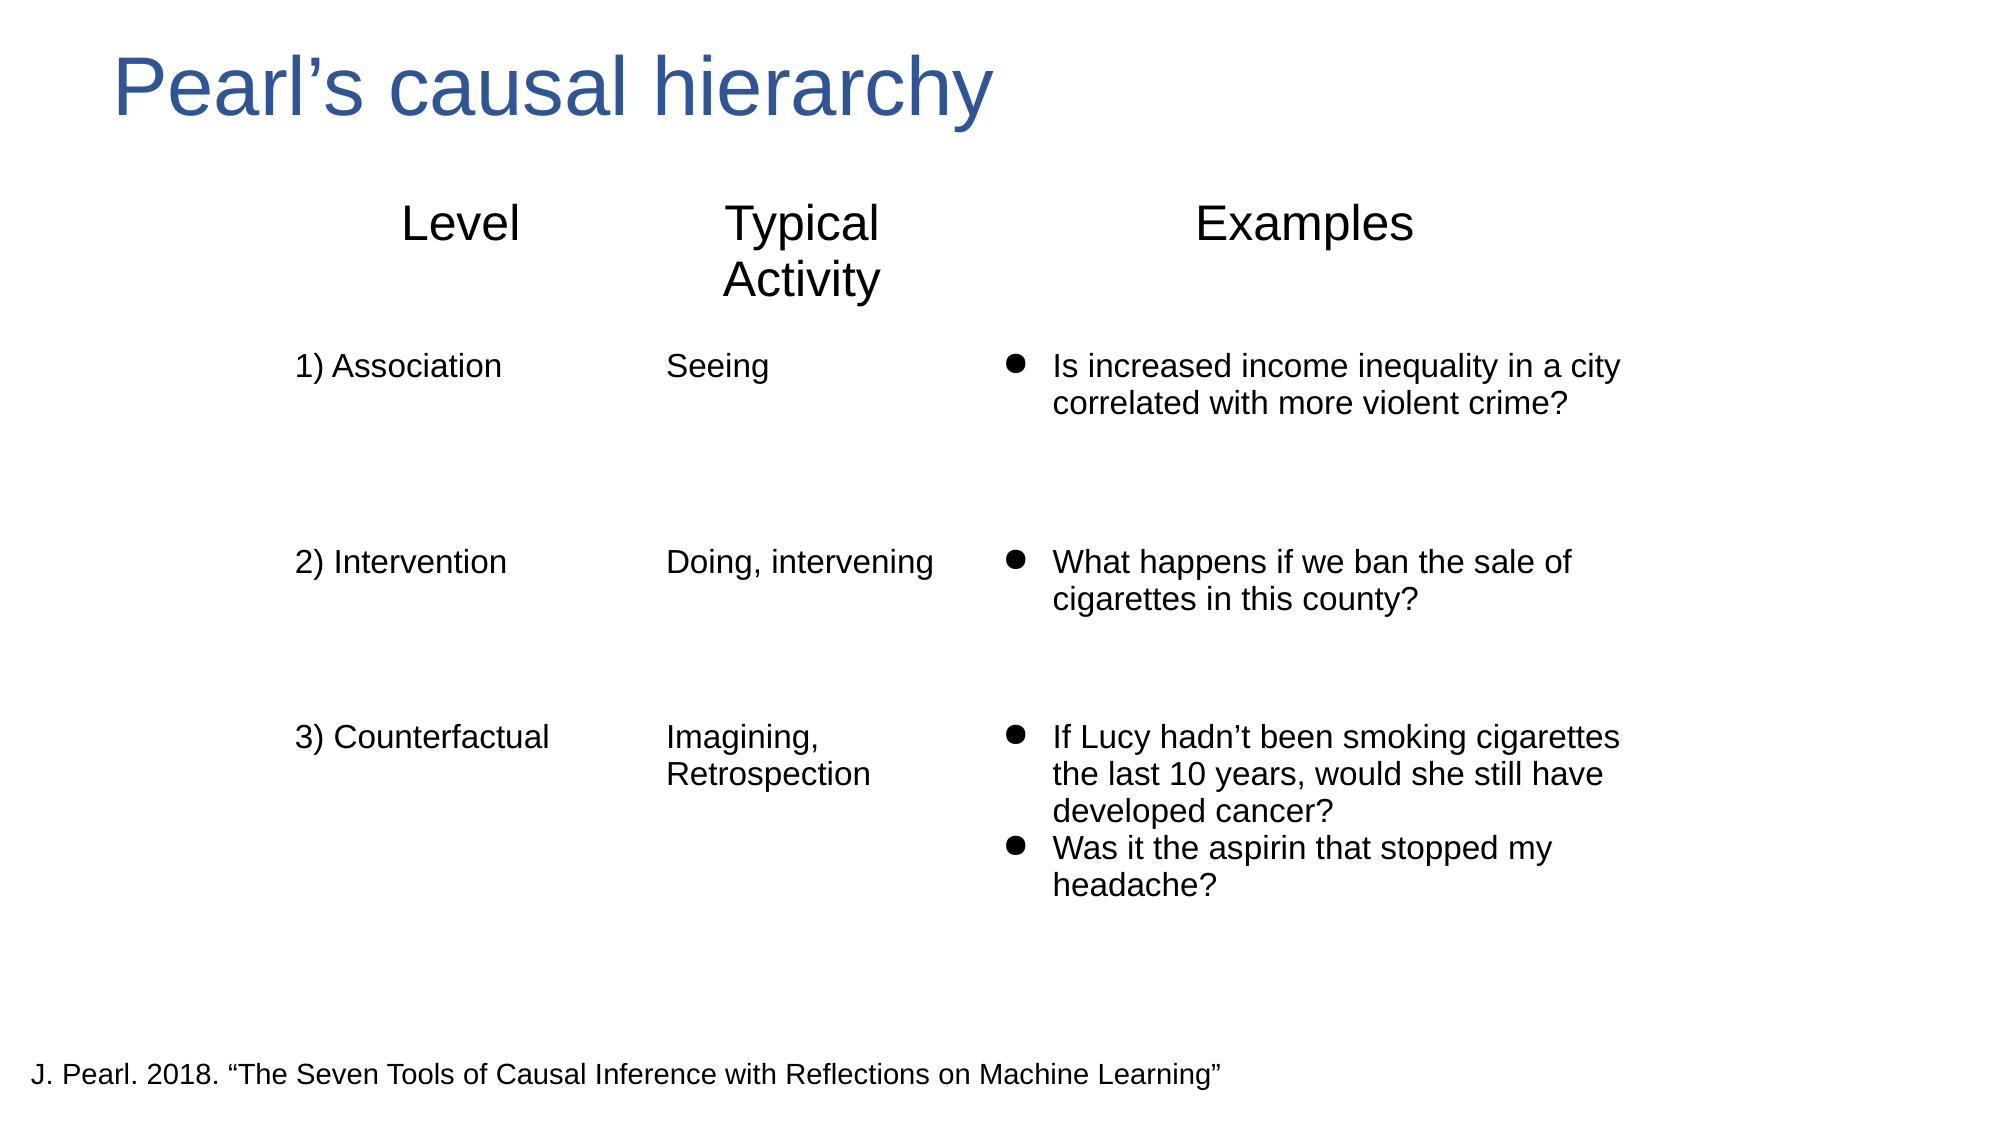

# Pearl’s causal hierarchy
| Level | Typical Activity | Examples |
| --- | --- | --- |
| 1) Association | Seeing | Is increased income inequality in a city correlated with more violent crime? |
| 2) Intervention | Doing, intervening | What happens if we ban the sale of cigarettes in this county? |
| 3) Counterfactual | Imagining, Retrospection | If Lucy hadn’t been smoking cigarettes the last 10 years, would she still have developed cancer? Was it the aspirin that stopped my headache? |
J. Pearl. 2018. “The Seven Tools of Causal Inference with Reflections on Machine Learning”